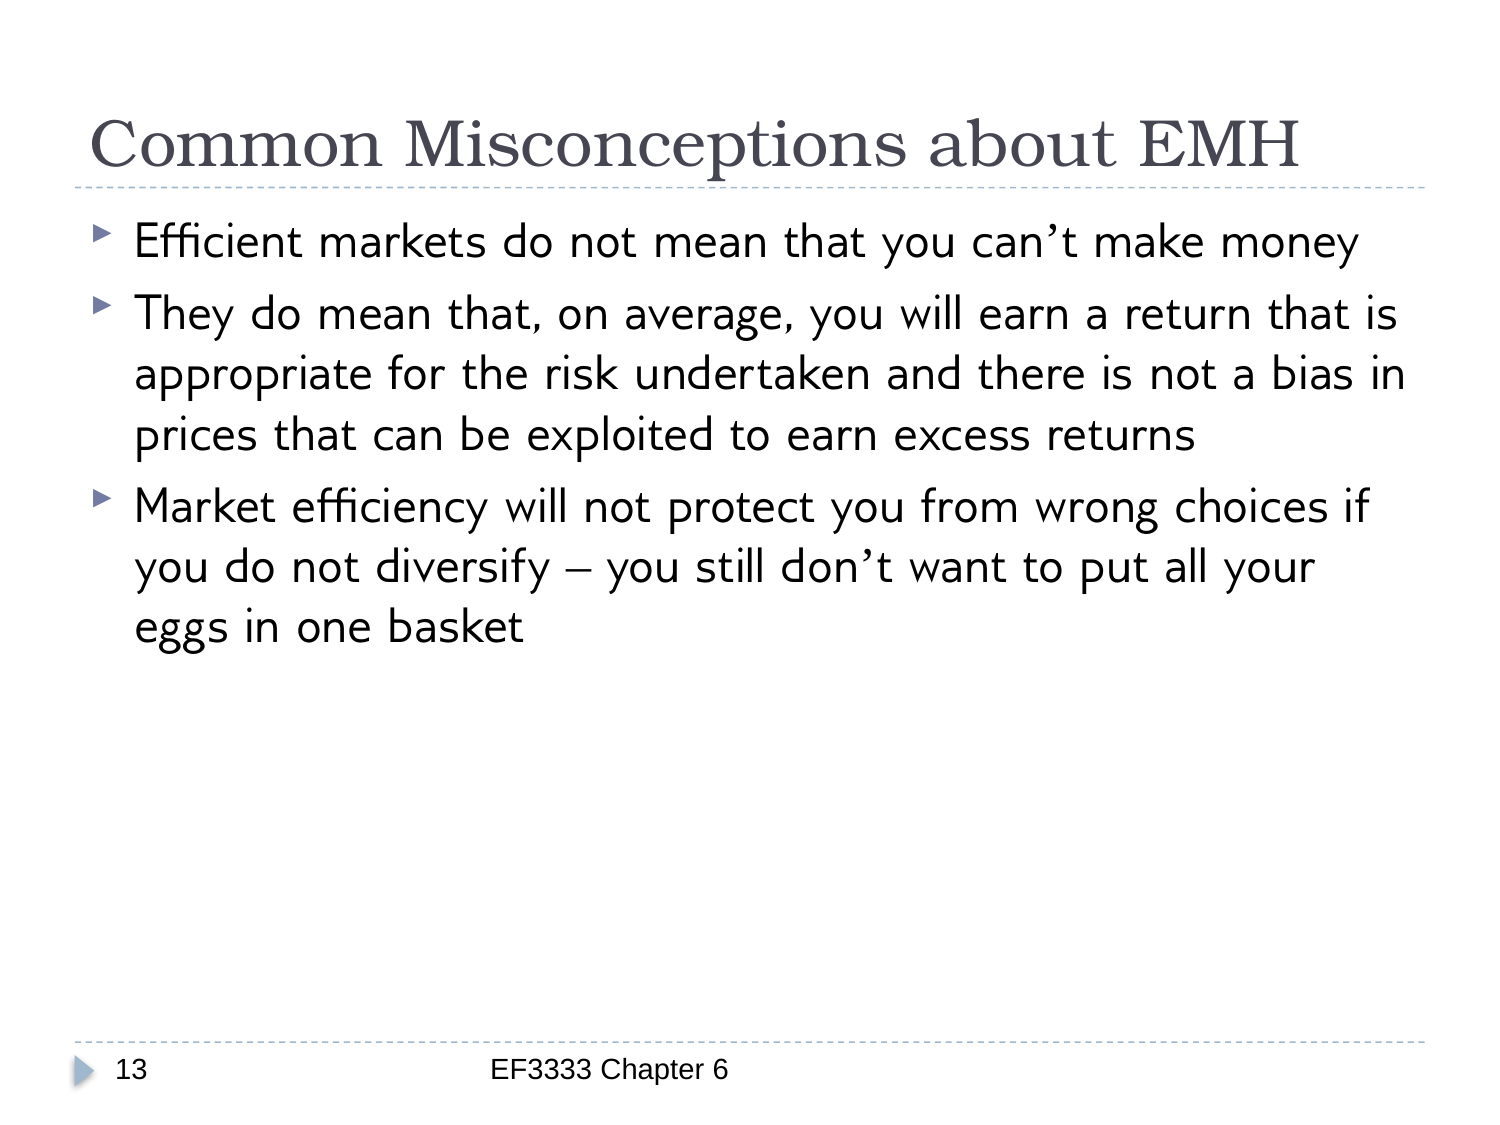

# Common Misconceptions about EMH
Efficient markets do not mean that you can’t make money
They do mean that, on average, you will earn a return that is appropriate for the risk undertaken and there is not a bias in prices that can be exploited to earn excess returns
Market efficiency will not protect you from wrong choices if you do not diversify – you still don’t want to put all your eggs in one basket

13
EF3333 Chapter 6